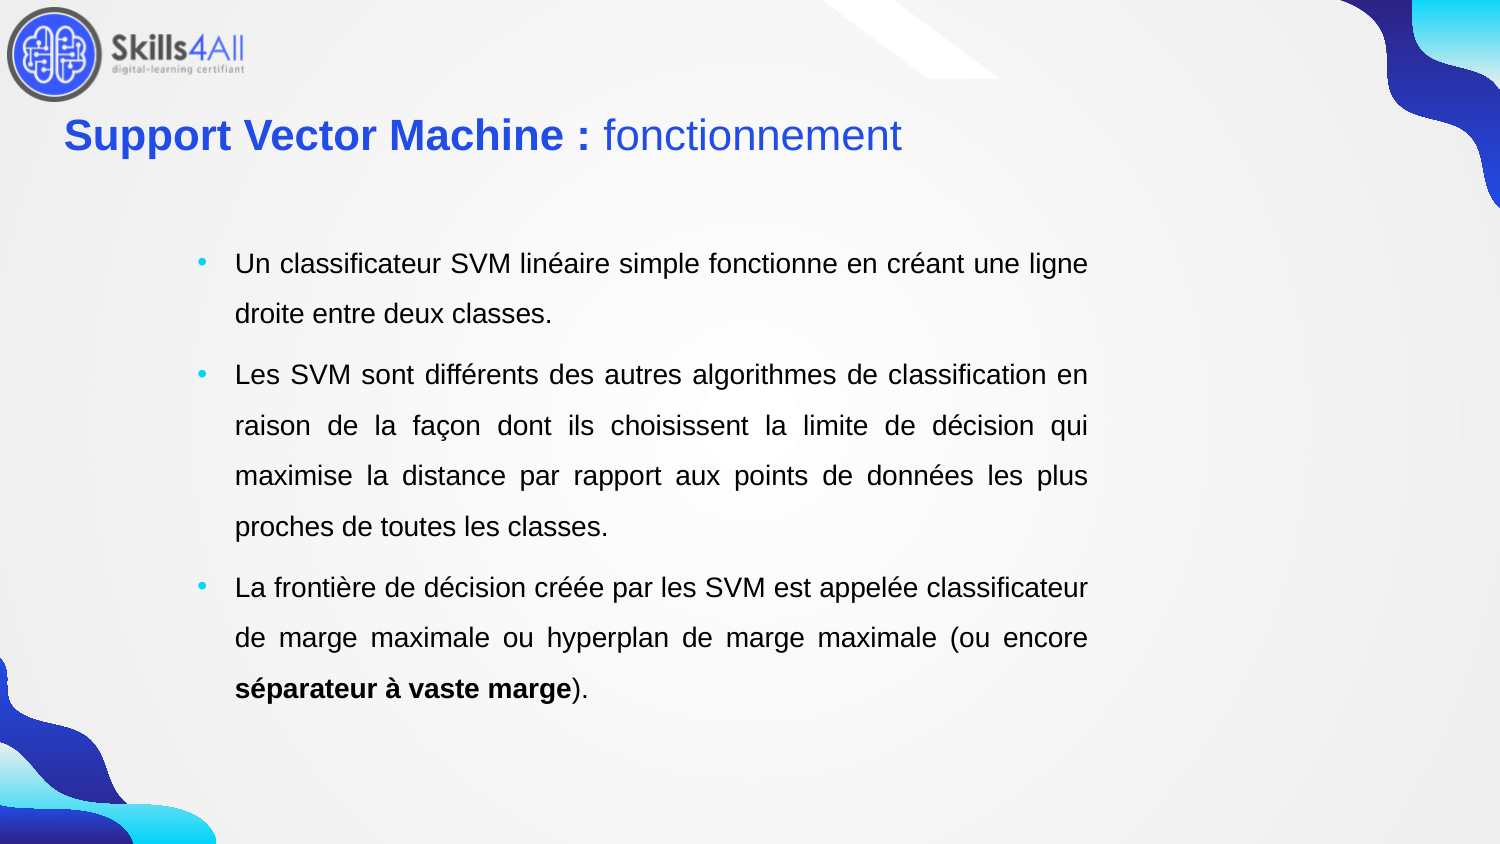

211
# Support Vector Machine : fonctionnement
Un classificateur SVM linéaire simple fonctionne en créant une ligne droite entre deux classes.
Les SVM sont différents des autres algorithmes de classification en raison de la façon dont ils choisissent la limite de décision qui maximise la distance par rapport aux points de données les plus proches de toutes les classes.
La frontière de décision créée par les SVM est appelée classificateur de marge maximale ou hyperplan de marge maximale (ou encore séparateur à vaste marge).